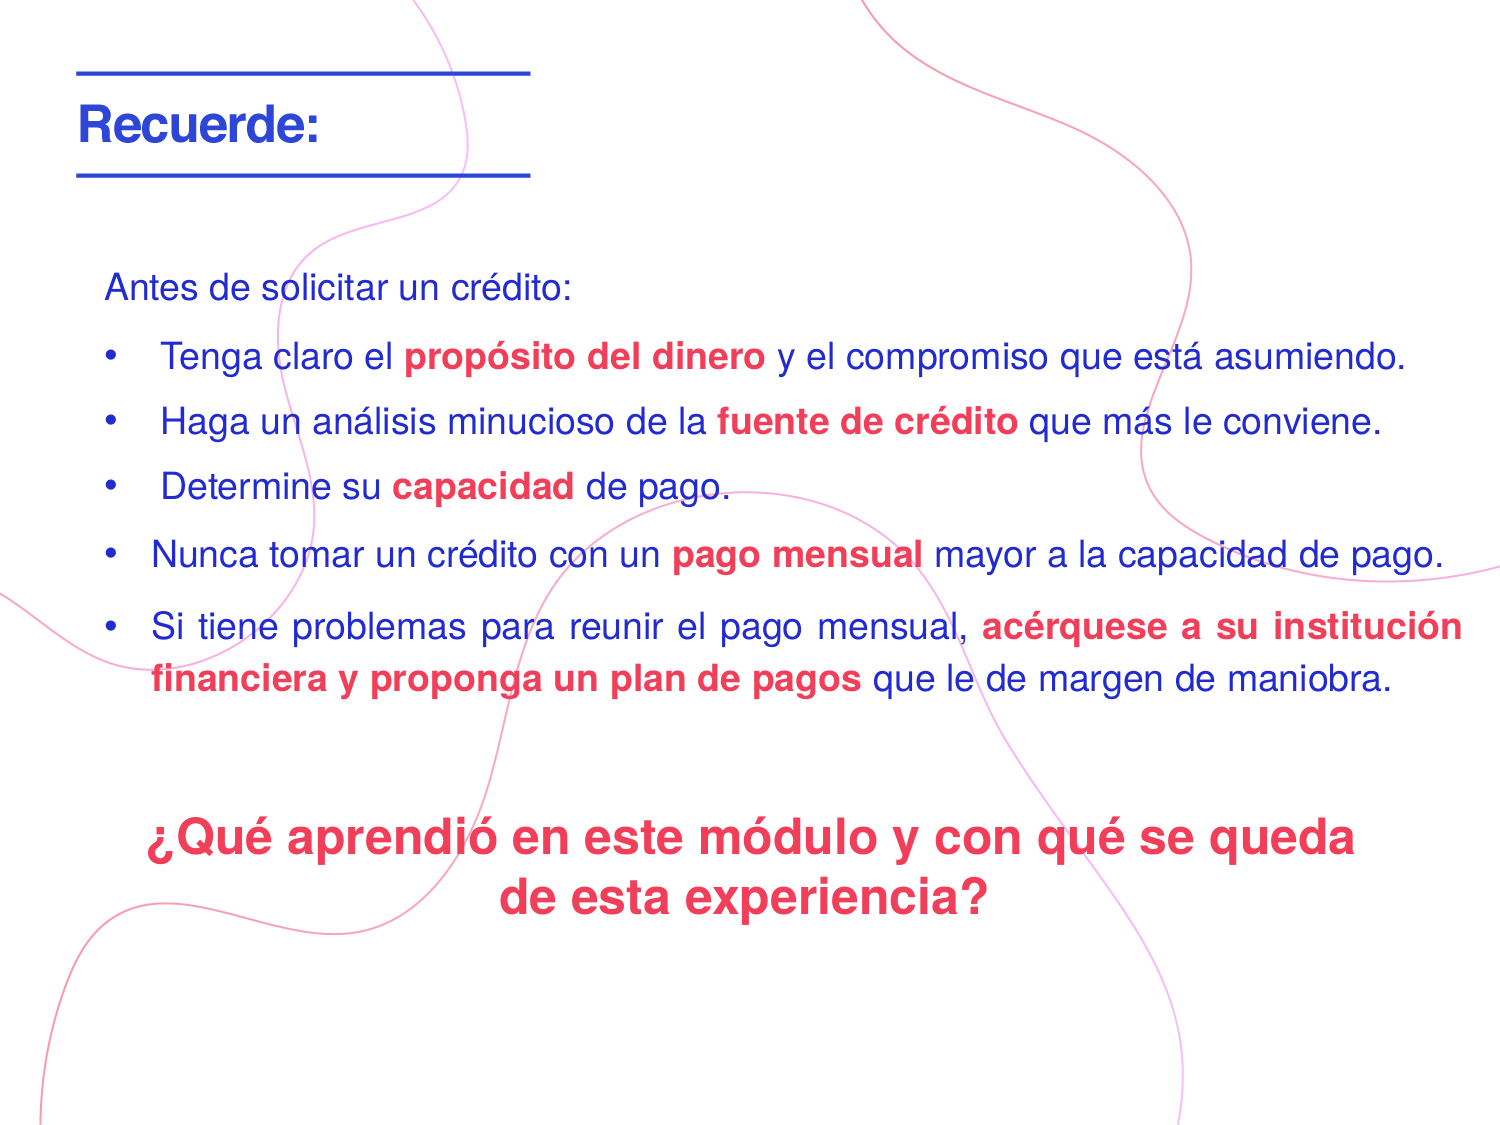

Antes de solicitar un crédito:
Tenga claro el propósito del dinero y el compromiso que está asumiendo.
Haga un análisis minucioso de la fuente de crédito que más le conviene.
Determine su capacidad de pago.
Nunca tomar un crédito con un pago mensual mayor a la capacidad de pago.
Si tiene problemas para reunir el pago mensual, acérquese a su institución financiera y proponga un plan de pagos que le de margen de maniobra.

¿Qué aprendió en este módulo y con qué se queda de esta experiencia?